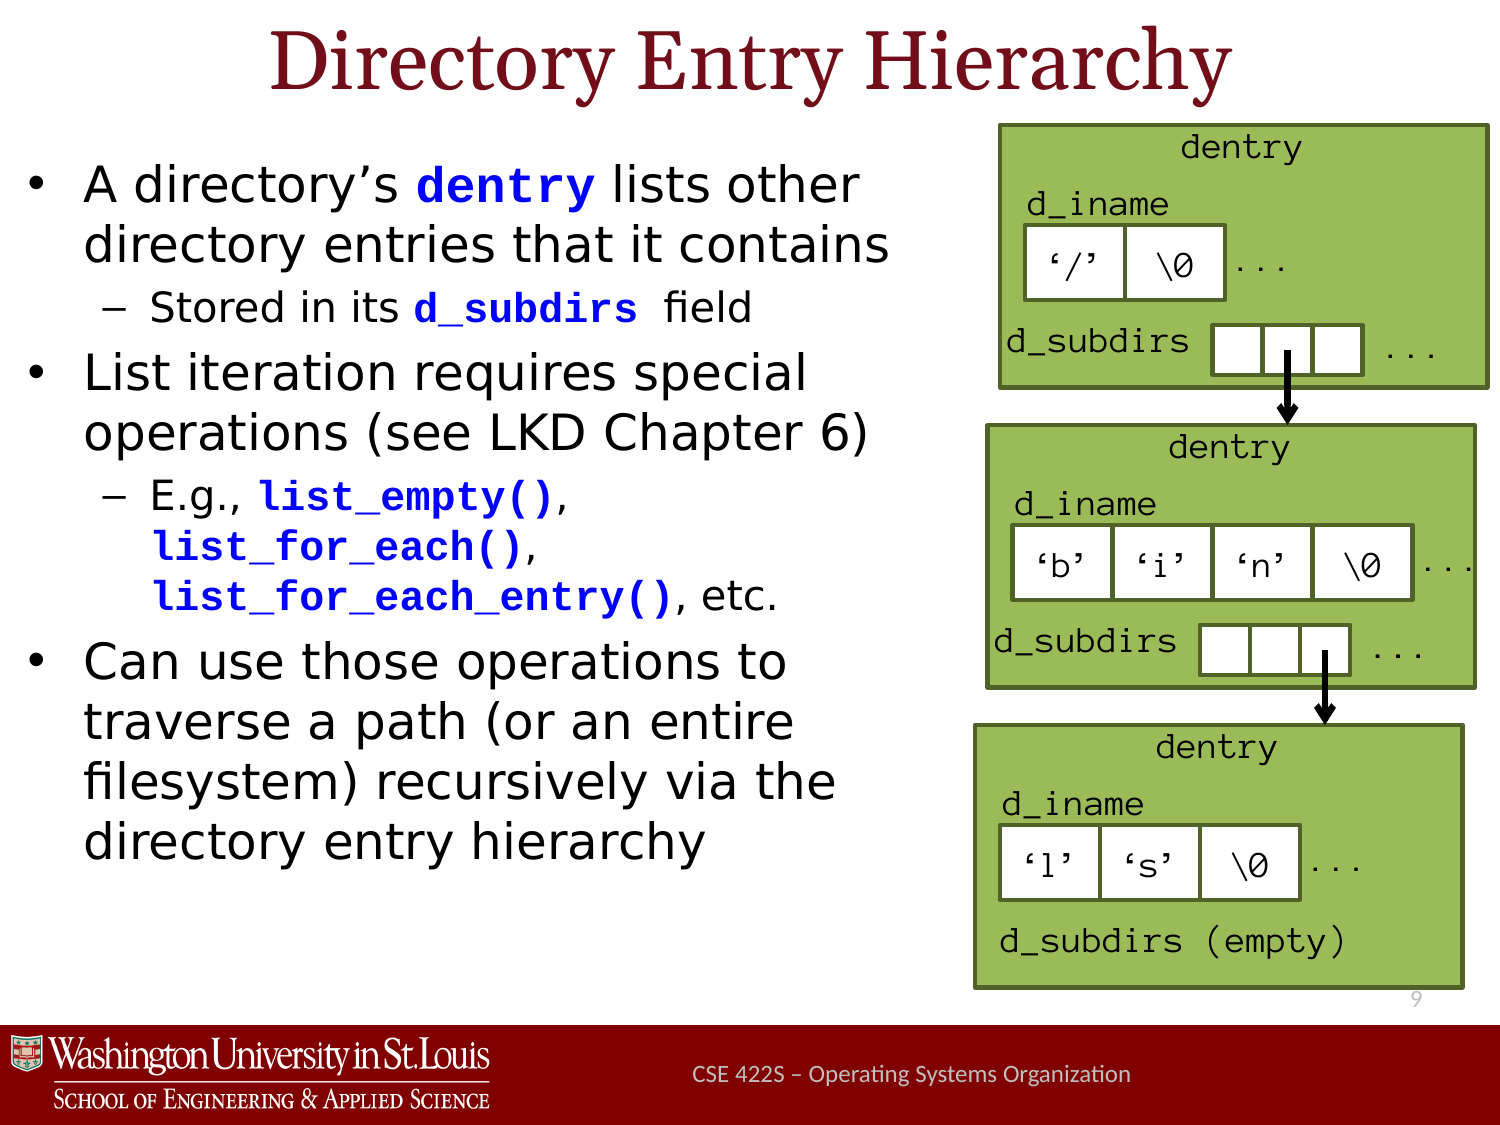

# Directory Entry Hierarchy

A directory’s dentry lists other directory entries that it contains
Stored in its d_subdirs field
List iteration requires special operations (see LKD Chapter 6)
E.g., list_empty(), list_for_each(), list_for_each_entry(), etc.
Can use those operations to traverse a path (or an entire filesystem) recursively via the directory entry hierarchy
dentry

d_iname
‘/’
\0
...
d_subdirs

...
dentry

d_iname
‘b’
‘i’
‘n’
\0
...
d_subdirs

...
...
dentry

d_iname
‘l’
‘s’
\0
...
d_subdirs (empty)
9
CSE 422S – Operating Systems Organization